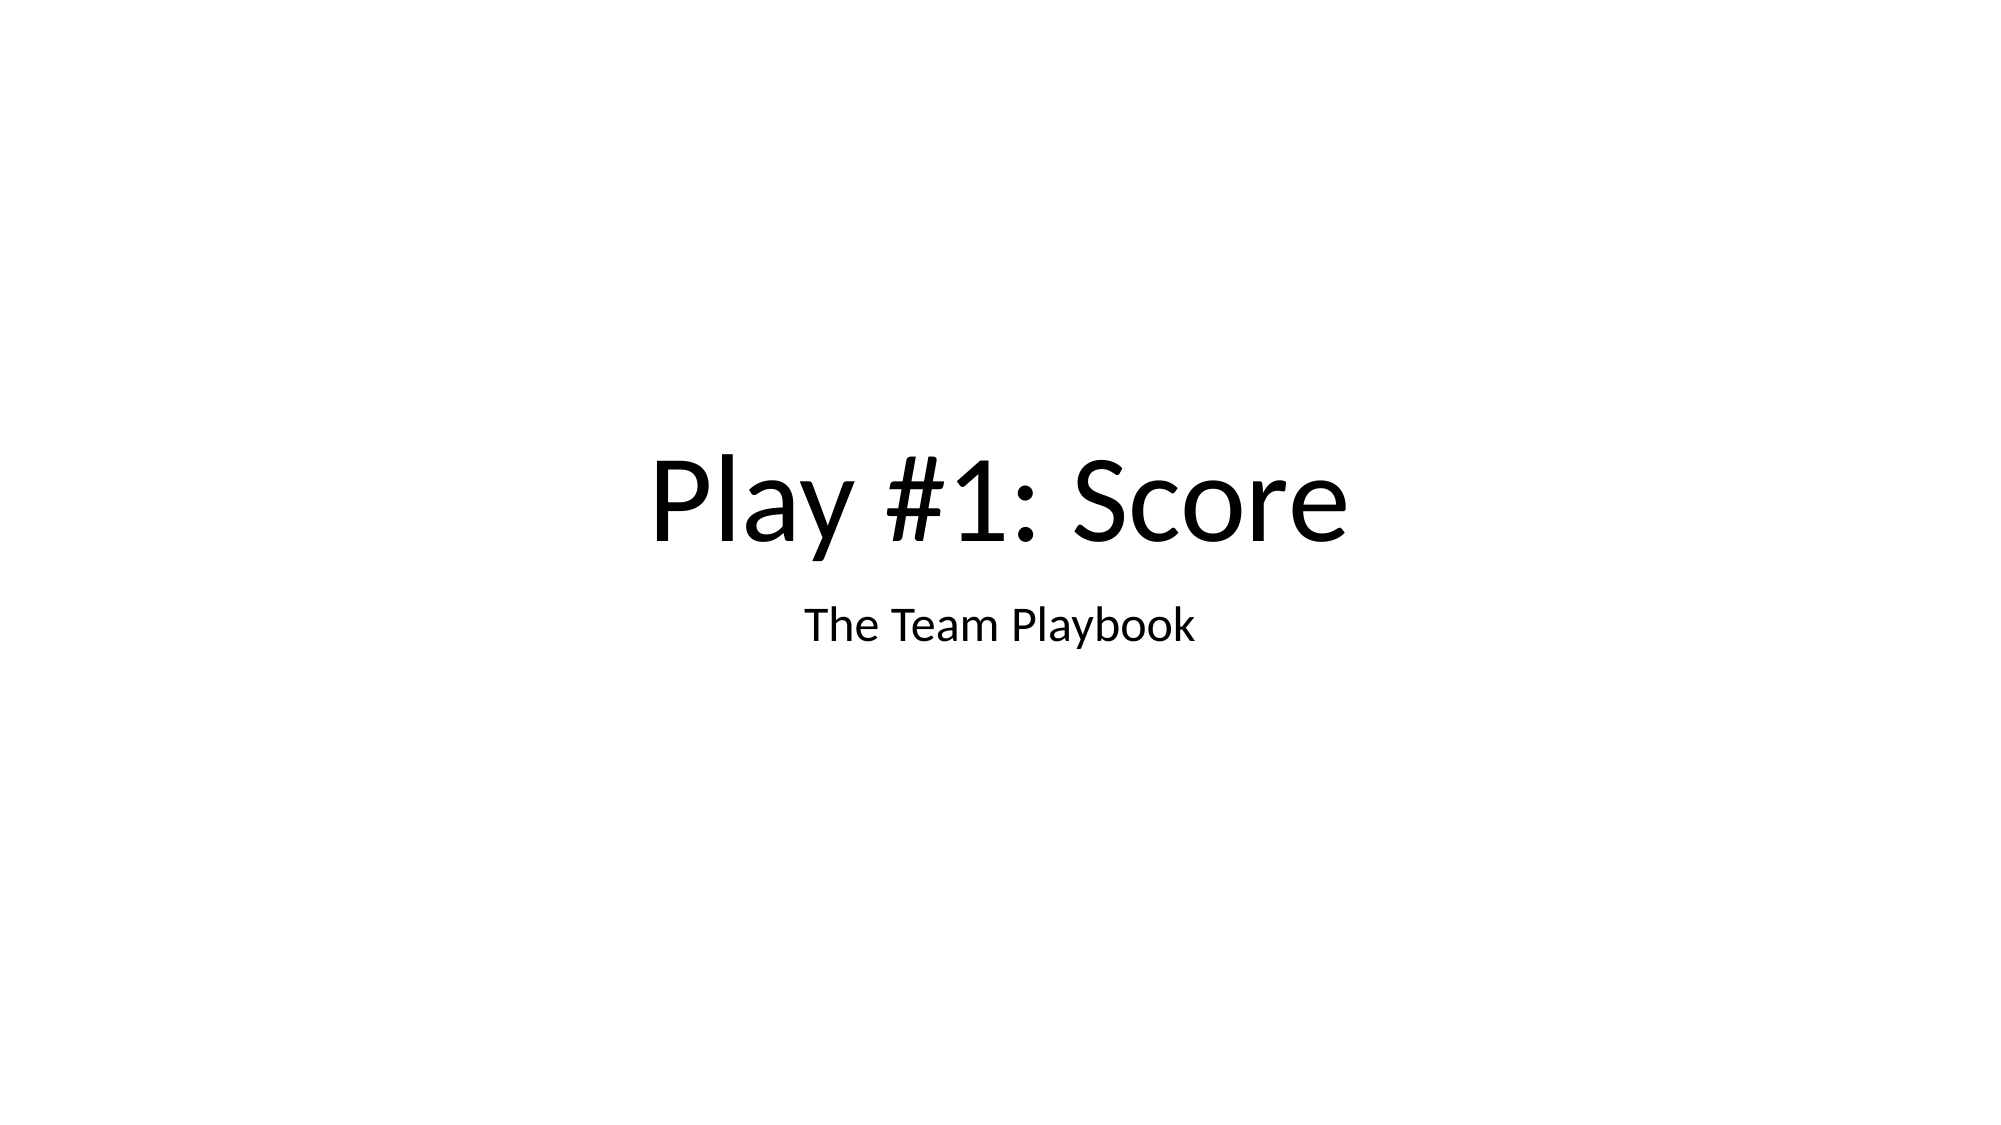

# Play #1: Score
The Team Playbook